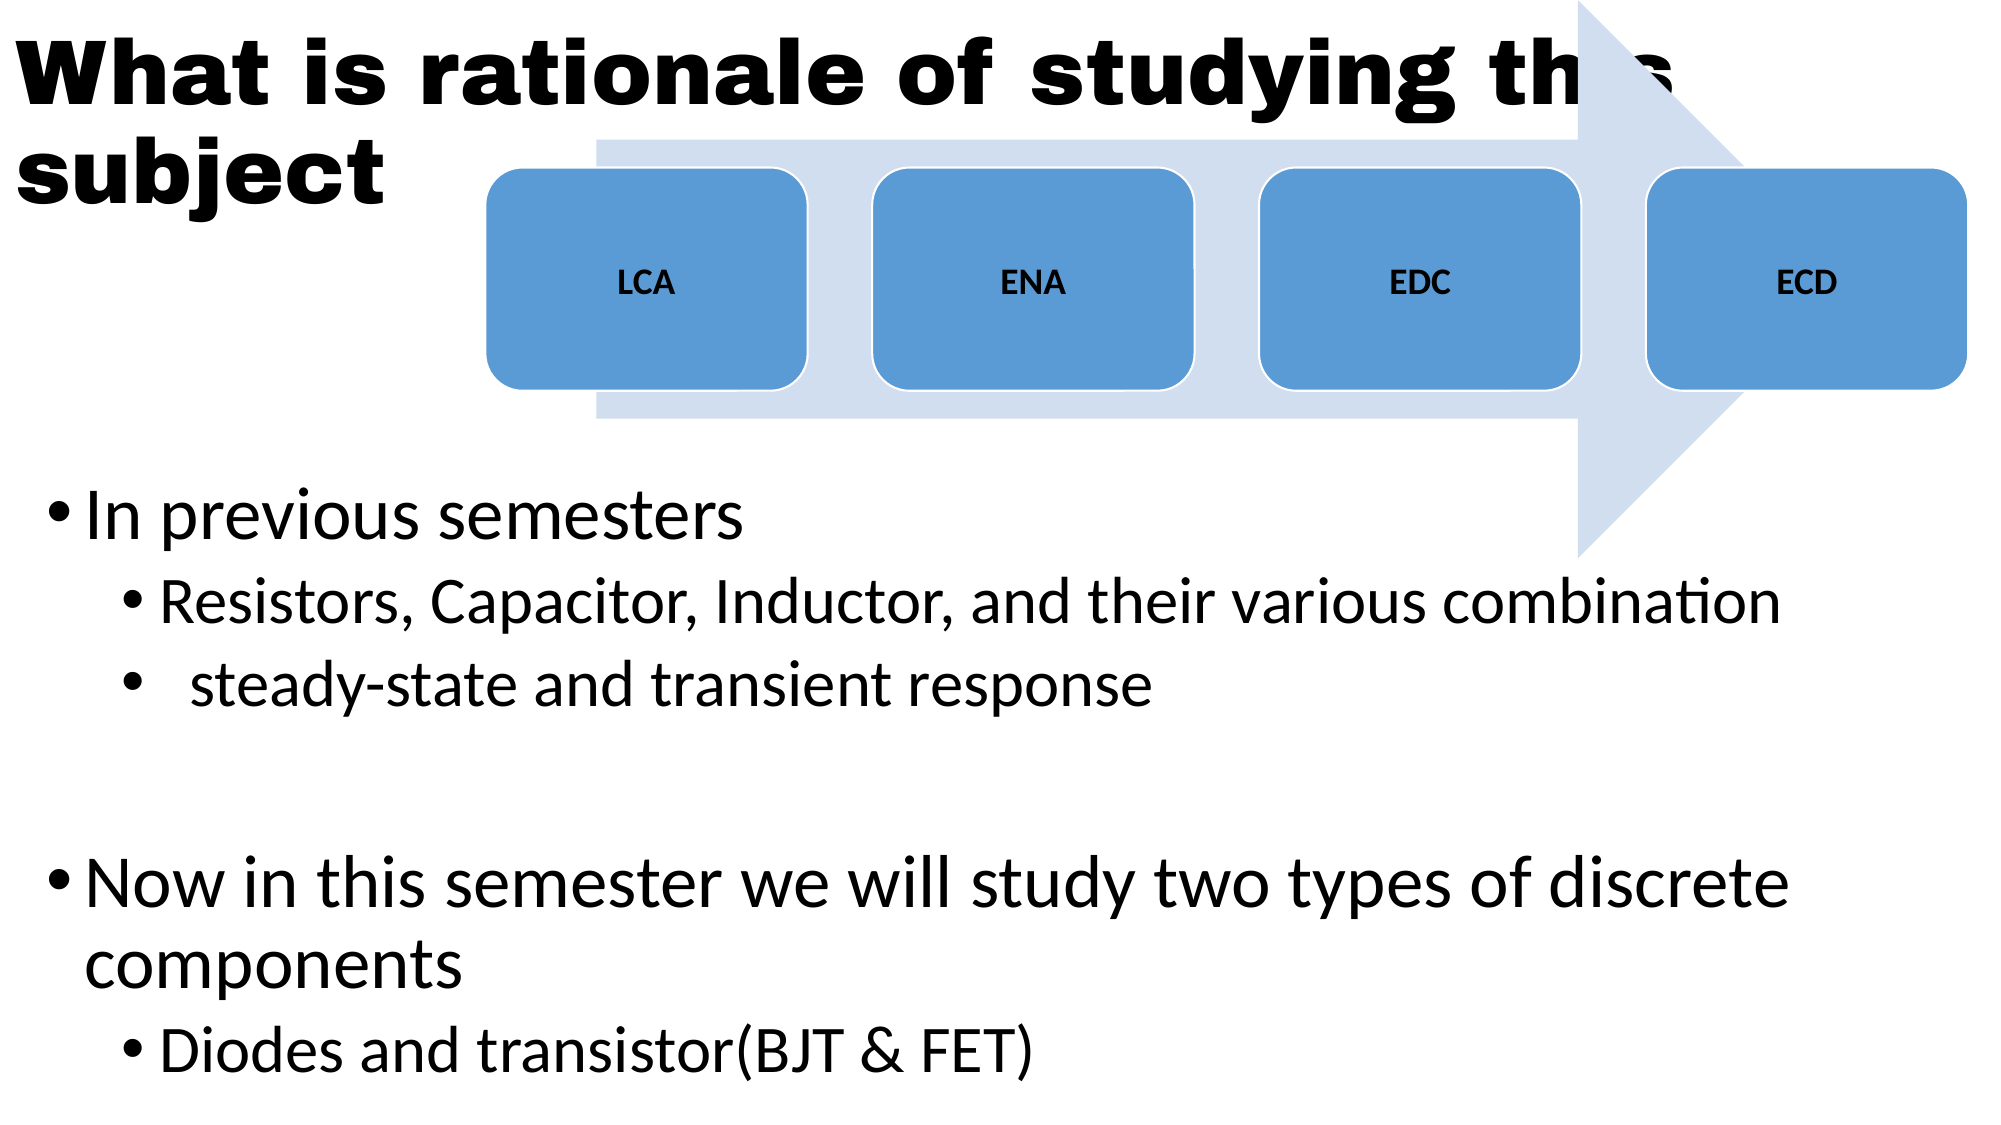

LCA
ENA
ECD
EDC
# What is rationale of studying this subject
In previous semesters
Resistors, Capacitor, Inductor, and their various combination
  steady-state and transient response

Now in this semester we will study two types of discrete components
Diodes and transistor(BJT & FET)